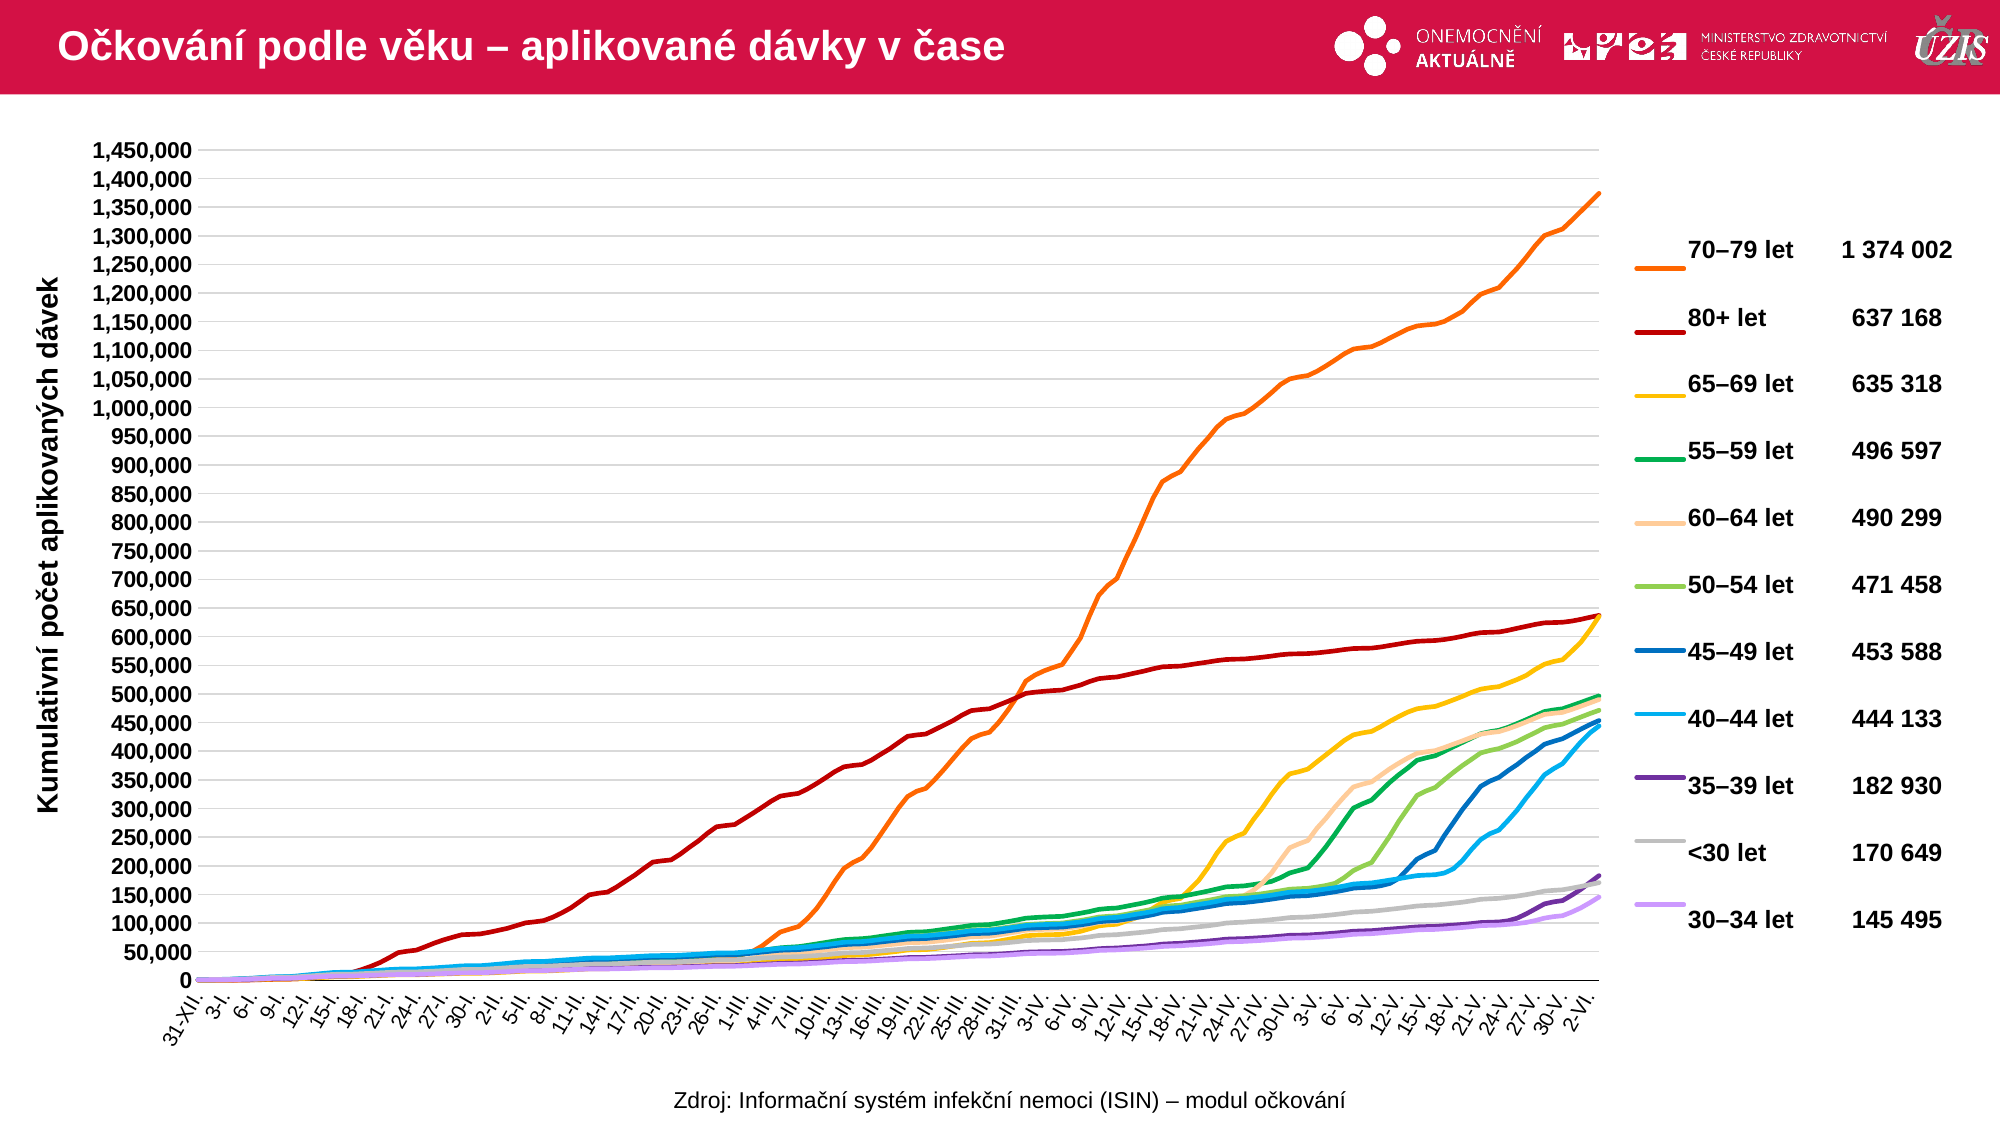

# Očkování podle věku – aplikované dávky v čase

### Chart

| Category | 70–79 | 80+ | 65–69 | 55–59 | 60–64 | 50–54 | 45–49 | 40–44 | 35–39 | <30 | 30–34 |
|---|---|---|---|---|---|---|---|---|---|---|---|
| 31-XII. | 597.0 | 716.0 | 619.0 | 1129.0 | 906.0 | 1227.0 | 1290.0 | 1534.0 | 851.0 | 1405.0 | 975.0 |
| 1-I. | 605.0 | 719.0 | 631.0 | 1159.0 | 929.0 | 1260.0 | 1323.0 | 1579.0 | 871.0 | 1426.0 | 992.0 |
| 2-I. | 645.0 | 731.0 | 681.0 | 1286.0 | 1036.0 | 1404.0 | 1480.0 | 1779.0 | 971.0 | 1579.0 | 1095.0 |
| 3-I. | 674.0 | 734.0 | 723.0 | 1386.0 | 1099.0 | 1515.0 | 1596.0 | 1928.0 | 1035.0 | 1681.0 | 1180.0 |
| 4-I. | 805.0 | 765.0 | 917.0 | 1808.0 | 1389.0 | 1928.0 | 2067.0 | 2444.0 | 1317.0 | 2039.0 | 1468.0 |
| 5-I. | 954.0 | 806.0 | 1142.0 | 2329.0 | 1727.0 | 2494.0 | 2623.0 | 3085.0 | 1687.0 | 2525.0 | 1833.0 |
| 6-I. | 1191.0 | 873.0 | 1426.0 | 2980.0 | 2189.0 | 3210.0 | 3369.0 | 3918.0 | 2118.0 | 3155.0 | 2272.0 |
| 7-I. | 1644.0 | 1276.0 | 1799.0 | 3818.0 | 2857.0 | 4133.0 | 4307.0 | 4911.0 | 2688.0 | 4008.0 | 2837.0 |
| 8-I. | 2150.0 | 2135.0 | 2248.0 | 4829.0 | 3606.0 | 5250.0 | 5491.0 | 6185.0 | 3359.0 | 4981.0 | 3500.0 |
| 9-I. | 2329.0 | 2321.0 | 2395.0 | 5043.0 | 3786.0 | 5443.0 | 5702.0 | 6390.0 | 3504.0 | 5134.0 | 3610.0 |
| 10-I. | 2480.0 | 2428.0 | 2526.0 | 5230.0 | 3928.0 | 5630.0 | 5896.0 | 6597.0 | 3617.0 | 5284.0 | 3720.0 |
| 11-I. | 2936.0 | 3063.0 | 2988.0 | 6267.0 | 4720.0 | 6695.0 | 7071.0 | 7923.0 | 4289.0 | 6331.0 | 4383.0 |
| 12-I. | 3835.0 | 4721.0 | 3694.0 | 7533.0 | 5742.0 | 8013.0 | 8570.0 | 9492.0 | 5179.0 | 7466.0 | 5212.0 |
| 13-I. | 5036.0 | 6421.0 | 4449.0 | 8877.0 | 6713.0 | 9443.0 | 9957.0 | 10957.0 | 6047.0 | 8497.0 | 5976.0 |
| 14-I. | 6455.0 | 8708.0 | 5327.0 | 10365.0 | 7838.0 | 10947.0 | 11451.0 | 12542.0 | 6906.0 | 9603.0 | 6751.0 |
| 15-I. | 7689.0 | 11002.0 | 6142.0 | 11745.0 | 8954.0 | 12393.0 | 12757.0 | 13954.0 | 7658.0 | 10602.0 | 7456.0 |
| 16-I. | 8042.0 | 12510.0 | 6308.0 | 11934.0 | 9136.0 | 12605.0 | 12913.0 | 14165.0 | 7754.0 | 10738.0 | 7544.0 |
| 17-I. | 8268.0 | 14162.0 | 6420.0 | 12073.0 | 9276.0 | 12766.0 | 13068.0 | 14331.0 | 7846.0 | 10928.0 | 7666.0 |
| 18-I. | 9263.0 | 18918.0 | 7135.0 | 13103.0 | 10181.0 | 13876.0 | 14126.0 | 15546.0 | 8460.0 | 11718.0 | 8280.0 |
| 19-I. | 10249.0 | 24628.0 | 7868.0 | 14264.0 | 11083.0 | 15018.0 | 15250.0 | 16702.0 | 9016.0 | 12464.0 | 8838.0 |
| 20-I. | 11369.0 | 31223.0 | 8564.0 | 15437.0 | 12051.0 | 16184.0 | 16320.0 | 17794.0 | 9611.0 | 13248.0 | 9376.0 |
| 21-I. | 12517.0 | 39521.0 | 9216.0 | 16507.0 | 12836.0 | 17294.0 | 17311.0 | 18878.0 | 10144.0 | 13972.0 | 9862.0 |
| 22-I. | 13379.0 | 48475.0 | 9691.0 | 17355.0 | 13403.0 | 18093.0 | 18100.0 | 19734.0 | 10572.0 | 14542.0 | 10244.0 |
| 23-I. | 13589.0 | 50945.0 | 9792.0 | 17551.0 | 13555.0 | 18302.0 | 18273.0 | 19944.0 | 10674.0 | 14694.0 | 10339.0 |
| 24-I. | 13721.0 | 52782.0 | 9880.0 | 17684.0 | 13655.0 | 18452.0 | 18417.0 | 20108.0 | 10748.0 | 14819.0 | 10433.0 |
| 25-I. | 14252.0 | 58931.0 | 10307.0 | 18422.0 | 14195.0 | 19159.0 | 19203.0 | 20930.0 | 11198.0 | 15469.0 | 10884.0 |
| 26-I. | 14889.0 | 65293.0 | 10880.0 | 19397.0 | 14901.0 | 20180.0 | 20130.0 | 21933.0 | 11748.0 | 16276.0 | 11420.0 |
| 27-I. | 15471.0 | 70790.0 | 11318.0 | 20349.0 | 15580.0 | 21185.0 | 21108.0 | 22994.0 | 12306.0 | 17066.0 | 11960.0 |
| 28-I. | 16077.0 | 75432.0 | 11779.0 | 21280.0 | 16353.0 | 22183.0 | 22147.0 | 24091.0 | 12993.0 | 17947.0 | 12544.0 |
| 29-I. | 16720.0 | 79773.0 | 12312.0 | 22415.0 | 17214.0 | 23402.0 | 23436.0 | 25378.0 | 13642.0 | 18877.0 | 13194.0 |
| 30-I. | 16853.0 | 80401.0 | 12430.0 | 22561.0 | 17330.0 | 23520.0 | 23576.0 | 25509.0 | 13711.0 | 18977.0 | 13262.0 |
| 31-I. | 17000.0 | 81060.0 | 12540.0 | 22682.0 | 17436.0 | 23650.0 | 23698.0 | 25647.0 | 13798.0 | 19093.0 | 13347.0 |
| 1-II. | 17619.0 | 83999.0 | 13065.0 | 23653.0 | 18214.0 | 24690.0 | 24758.0 | 26876.0 | 14413.0 | 20050.0 | 13977.0 |
| 2-II. | 18474.0 | 87324.0 | 13742.0 | 24860.0 | 19170.0 | 25965.0 | 26168.0 | 28283.0 | 15239.0 | 21129.0 | 14696.0 |
| 3-II. | 19614.0 | 90921.0 | 14502.0 | 26227.0 | 20135.0 | 27362.0 | 27595.0 | 29767.0 | 16070.0 | 22154.0 | 15461.0 |
| 4-II. | 20944.0 | 95698.0 | 15382.0 | 27712.0 | 21234.0 | 28907.0 | 29122.0 | 31371.0 | 16972.0 | 23335.0 | 16294.0 |
| 5-II. | 22088.0 | 100443.0 | 16162.0 | 29013.0 | 22326.0 | 30295.0 | 30422.0 | 32755.0 | 17709.0 | 24342.0 | 16970.0 |
| 6-II. | 22246.0 | 102222.0 | 16279.0 | 29163.0 | 22467.0 | 30451.0 | 30564.0 | 32917.0 | 17795.0 | 24460.0 | 17063.0 |
| 7-II. | 22413.0 | 104329.0 | 16368.0 | 29306.0 | 22566.0 | 30575.0 | 30696.0 | 33039.0 | 17863.0 | 24600.0 | 17140.0 |
| 8-II. | 23358.0 | 110392.0 | 17006.0 | 30375.0 | 23462.0 | 31627.0 | 31768.0 | 34231.0 | 18484.0 | 25432.0 | 17719.0 |
| 9-II. | 24486.0 | 117990.0 | 17718.0 | 31478.0 | 24306.0 | 32688.0 | 32850.0 | 35391.0 | 19044.0 | 26145.0 | 18285.0 |
| 10-II. | 25798.0 | 126724.0 | 18437.0 | 32705.0 | 25257.0 | 33863.0 | 33980.0 | 36538.0 | 19624.0 | 26845.0 | 18777.0 |
| 11-II. | 27512.0 | 137931.0 | 19334.0 | 33950.0 | 26315.0 | 35109.0 | 35227.0 | 37780.0 | 20293.0 | 27658.0 | 19331.0 |
| 12-II. | 28976.0 | 149309.0 | 20123.0 | 35094.0 | 27198.0 | 36269.0 | 36313.0 | 38945.0 | 20850.0 | 28440.0 | 19840.0 |
| 13-II. | 29317.0 | 152220.0 | 20257.0 | 35285.0 | 27342.0 | 36454.0 | 36456.0 | 39107.0 | 20919.0 | 28583.0 | 19914.0 |
| 14-II. | 29402.0 | 154011.0 | 20321.0 | 35365.0 | 27398.0 | 36538.0 | 36502.0 | 39156.0 | 20948.0 | 28619.0 | 19938.0 |
| 15-II. | 30348.0 | 162898.0 | 20827.0 | 36083.0 | 27990.0 | 37301.0 | 37225.0 | 39940.0 | 21359.0 | 29222.0 | 20354.0 |
| 16-II. | 31558.0 | 173474.0 | 21418.0 | 36834.0 | 28604.0 | 38090.0 | 37897.0 | 40717.0 | 21749.0 | 29910.0 | 20710.0 |
| 17-II. | 32843.0 | 183634.0 | 22014.0 | 37731.0 | 29284.0 | 38994.0 | 38670.0 | 41497.0 | 22178.0 | 30595.0 | 21122.0 |
| 18-II. | 34200.0 | 195396.0 | 22795.0 | 38690.0 | 30114.0 | 39938.0 | 39524.0 | 42374.0 | 22660.0 | 31212.0 | 21563.0 |
| 19-II. | 35475.0 | 206547.0 | 23408.0 | 39586.0 | 30759.0 | 40841.0 | 40353.0 | 43221.0 | 23132.0 | 31920.0 | 21987.0 |
| 20-II. | 35611.0 | 208730.0 | 23489.0 | 39677.0 | 30845.0 | 40931.0 | 40452.0 | 43308.0 | 23191.0 | 32008.0 | 22047.0 |
| 21-II. | 35674.0 | 210355.0 | 23522.0 | 39720.0 | 30886.0 | 40976.0 | 40519.0 | 43332.0 | 23209.0 | 32031.0 | 22070.0 |
| 22-II. | 36538.0 | 220349.0 | 23983.0 | 40417.0 | 31440.0 | 41653.0 | 41088.0 | 43973.0 | 23541.0 | 32640.0 | 22489.0 |
| 23-II. | 37579.0 | 232304.0 | 24621.0 | 41247.0 | 32120.0 | 42548.0 | 41889.0 | 44864.0 | 24066.0 | 33354.0 | 22979.0 |
| 24-II. | 38974.0 | 243477.0 | 25331.0 | 42191.0 | 32957.0 | 43480.0 | 42732.0 | 45735.0 | 24533.0 | 34110.0 | 23517.0 |
| 25-II. | 40634.0 | 256802.0 | 26116.0 | 43258.0 | 33825.0 | 44548.0 | 43798.0 | 46802.0 | 25174.0 | 34979.0 | 24119.0 |
| 26-II. | 42589.0 | 268177.0 | 26929.0 | 44320.0 | 34686.0 | 45542.0 | 44743.0 | 47824.0 | 25711.0 | 35891.0 | 24690.0 |
| 27-II. | 42905.0 | 270390.0 | 27005.0 | 44434.0 | 34777.0 | 45650.0 | 44854.0 | 47965.0 | 25771.0 | 36029.0 | 24766.0 |
| 28-II. | 43046.0 | 272051.0 | 27075.0 | 44641.0 | 34909.0 | 45812.0 | 44979.0 | 48088.0 | 25816.0 | 36129.0 | 24841.0 |
| 1-III. | 45703.0 | 281973.0 | 28114.0 | 46306.0 | 36351.0 | 46991.0 | 46117.0 | 49303.0 | 26468.0 | 36893.0 | 25442.0 |
| 2-III. | 51044.0 | 291837.0 | 29659.0 | 49503.0 | 39049.0 | 48785.0 | 47665.0 | 50954.0 | 27241.0 | 37829.0 | 26135.0 |
| 3-III. | 60141.0 | 302172.0 | 31303.0 | 52184.0 | 41420.0 | 50717.0 | 49465.0 | 52823.0 | 28093.0 | 38883.0 | 26905.0 |
| 4-III. | 72438.0 | 312931.0 | 33057.0 | 54658.0 | 43960.0 | 52452.0 | 51090.0 | 54450.0 | 28906.0 | 39738.0 | 27490.0 |
| 5-III. | 84368.0 | 321712.0 | 34469.0 | 56885.0 | 45867.0 | 54119.0 | 52579.0 | 56036.0 | 29653.0 | 40687.0 | 28195.0 |
| 6-III. | 89329.0 | 324236.0 | 35055.0 | 58004.0 | 46689.0 | 54865.0 | 53108.0 | 56591.0 | 29935.0 | 41040.0 | 28431.0 |
| 7-III. | 93950.0 | 326465.0 | 35704.0 | 58895.0 | 47361.0 | 55610.0 | 53724.0 | 57218.0 | 30213.0 | 41421.0 | 28648.0 |
| 8-III. | 107971.0 | 334237.0 | 36876.0 | 61147.0 | 49202.0 | 57247.0 | 55089.0 | 58680.0 | 30937.0 | 42299.0 | 29301.0 |
| 9-III. | 125429.0 | 343668.0 | 38273.0 | 63618.0 | 51314.0 | 59549.0 | 57036.0 | 60520.0 | 31778.0 | 43434.0 | 30067.0 |
| 10-III. | 148079.0 | 353818.0 | 39779.0 | 66223.0 | 53213.0 | 61418.0 | 58627.0 | 62314.0 | 32753.0 | 44816.0 | 30928.0 |
| 11-III. | 172998.0 | 364434.0 | 41602.0 | 68866.0 | 55307.0 | 63600.0 | 60622.0 | 64403.0 | 33826.0 | 46370.0 | 31971.0 |
| 12-III. | 195396.0 | 372857.0 | 43480.0 | 71192.0 | 56993.0 | 65602.0 | 62526.0 | 66622.0 | 34780.0 | 47838.0 | 32845.0 |
| 13-III. | 205873.0 | 375216.0 | 43943.0 | 72146.0 | 57590.0 | 66373.0 | 63319.0 | 67295.0 | 35075.0 | 48273.0 | 33062.0 |
| 14-III. | 213497.0 | 376861.0 | 44274.0 | 72783.0 | 57956.0 | 66987.0 | 63777.0 | 67805.0 | 35298.0 | 48638.0 | 33254.0 |
| 15-III. | 231344.0 | 384355.0 | 45618.0 | 74383.0 | 59104.0 | 68356.0 | 65080.0 | 69344.0 | 35984.0 | 49900.0 | 33969.0 |
| 16-III. | 254165.0 | 394371.0 | 47399.0 | 76771.0 | 60802.0 | 70651.0 | 66988.0 | 71448.0 | 36934.0 | 51317.0 | 34946.0 |
| 17-III. | 277445.0 | 403859.0 | 49164.0 | 79008.0 | 62409.0 | 72691.0 | 68674.0 | 73220.0 | 37819.0 | 52699.0 | 35845.0 |
| 18-III. | 301164.0 | 415222.0 | 51019.0 | 81199.0 | 63962.0 | 74821.0 | 70355.0 | 74977.0 | 38763.0 | 54011.0 | 36696.0 |
| 19-III. | 320918.0 | 426090.0 | 53107.0 | 83672.0 | 65850.0 | 77070.0 | 72237.0 | 77020.0 | 39826.0 | 55651.0 | 37582.0 |
| 20-III. | 330195.0 | 428453.0 | 53575.0 | 84522.0 | 66275.0 | 78074.0 | 72769.0 | 77622.0 | 40156.0 | 56215.0 | 37886.0 |
| 21-III. | 335051.0 | 430062.0 | 53749.0 | 84865.0 | 66466.0 | 78495.0 | 73064.0 | 77897.0 | 40289.0 | 56497.0 | 38064.0 |
| 22-III. | 350783.0 | 437755.0 | 55494.0 | 86895.0 | 68123.0 | 80237.0 | 74545.0 | 79376.0 | 40973.0 | 57489.0 | 38751.0 |
| 23-III. | 368349.0 | 445600.0 | 57468.0 | 89122.0 | 69891.0 | 82035.0 | 76104.0 | 80886.0 | 41776.0 | 58696.0 | 39496.0 |
| 24-III. | 387116.0 | 453529.0 | 59883.0 | 91372.0 | 71949.0 | 83851.0 | 77806.0 | 82625.0 | 42587.0 | 59904.0 | 40371.0 |
| 25-III. | 405608.0 | 463228.0 | 62230.0 | 93571.0 | 74054.0 | 85627.0 | 79588.0 | 84486.0 | 43463.0 | 61189.0 | 41184.0 |
| 26-III. | 421940.0 | 470921.0 | 64692.0 | 95982.0 | 76189.0 | 87753.0 | 81584.0 | 86729.0 | 44602.0 | 62780.0 | 42236.0 |
| 27-III. | 428989.0 | 472786.0 | 65262.0 | 96766.0 | 76688.0 | 88261.0 | 81970.0 | 87201.0 | 44874.0 | 63145.0 | 42467.0 |
| 28-III. | 433188.0 | 474119.0 | 65899.0 | 97436.0 | 77132.0 | 88741.0 | 82466.0 | 87646.0 | 45084.0 | 63429.0 | 42661.0 |
| 29-III. | 450158.0 | 480609.0 | 68547.0 | 99795.0 | 79463.0 | 90454.0 | 84140.0 | 89372.0 | 45957.0 | 64499.0 | 43457.0 |
| 30-III. | 471150.0 | 486942.0 | 71475.0 | 102549.0 | 82126.0 | 92840.0 | 86479.0 | 91377.0 | 46938.0 | 65946.0 | 44396.0 |
| 31-III. | 494678.0 | 493860.0 | 74467.0 | 105436.0 | 84639.0 | 94994.0 | 88564.0 | 93479.0 | 48044.0 | 67600.0 | 45434.0 |
| 1-IV. | 522526.0 | 501074.0 | 77905.0 | 108634.0 | 87531.0 | 97515.0 | 90851.0 | 95955.0 | 49364.0 | 69444.0 | 46668.0 |
| 2-IV. | 532910.0 | 503118.0 | 78919.0 | 109755.0 | 88312.0 | 98417.0 | 91590.0 | 96852.0 | 49777.0 | 69998.0 | 47030.0 |
| 3-IV. | 540346.0 | 504605.0 | 79560.0 | 110616.0 | 88999.0 | 99118.0 | 92226.0 | 97492.0 | 50110.0 | 70492.0 | 47318.0 |
| 4-IV. | 546163.0 | 505935.0 | 79976.0 | 111318.0 | 89423.0 | 99682.0 | 92750.0 | 98025.0 | 50331.0 | 70791.0 | 47503.0 |
| 5-IV. | 551353.0 | 506838.0 | 80345.0 | 111794.0 | 89852.0 | 100199.0 | 93084.0 | 98421.0 | 50530.0 | 71073.0 | 47691.0 |
| 6-IV. | 574360.0 | 511238.0 | 82713.0 | 114533.0 | 92127.0 | 102443.0 | 95006.0 | 100307.0 | 51499.0 | 72688.0 | 48639.0 |
| 7-IV. | 597853.0 | 515622.0 | 85634.0 | 117218.0 | 94358.0 | 104631.0 | 96876.0 | 102061.0 | 52345.0 | 73965.0 | 49492.0 |
| 8-IV. | 636732.0 | 521745.0 | 90190.0 | 120253.0 | 97496.0 | 107328.0 | 99286.0 | 104617.0 | 53750.0 | 75899.0 | 50710.0 |
| 9-IV. | 672208.0 | 526736.0 | 95062.0 | 123974.0 | 100851.0 | 110512.0 | 102422.0 | 107688.0 | 55333.0 | 78392.0 | 52333.0 |
| 10-IV. | 689472.0 | 528519.0 | 96938.0 | 125470.0 | 102083.0 | 111783.0 | 103686.0 | 109250.0 | 56175.0 | 79233.0 | 52878.0 |
| 11-IV. | 701509.0 | 529588.0 | 97974.0 | 126302.0 | 102789.0 | 112669.0 | 104425.0 | 110075.0 | 56538.0 | 79834.0 | 53200.0 |
| 12-IV. | 737180.0 | 532995.0 | 103363.0 | 129341.0 | 106003.0 | 115292.0 | 106719.0 | 112439.0 | 57645.0 | 81298.0 | 54167.0 |
| 13-IV. | 770309.0 | 536592.0 | 108733.0 | 132461.0 | 109090.0 | 118410.0 | 109359.0 | 115198.0 | 58832.0 | 82798.0 | 55273.0 |
| 14-IV. | 806638.0 | 540007.0 | 115609.0 | 135533.0 | 112405.0 | 121392.0 | 111946.0 | 117654.0 | 59971.0 | 84280.0 | 56330.0 |
| 15-IV. | 842418.0 | 544061.0 | 126237.0 | 139186.0 | 116481.0 | 124542.0 | 114783.0 | 120686.0 | 61374.0 | 86262.0 | 57668.0 |
| 16-IV. | 870605.0 | 547383.0 | 135868.0 | 143559.0 | 121120.0 | 128539.0 | 118836.0 | 124899.0 | 63322.0 | 88556.0 | 59271.0 |
| 17-IV. | 880352.0 | 548100.0 | 140345.0 | 145380.0 | 122410.0 | 130359.0 | 120128.0 | 126326.0 | 64155.0 | 89448.0 | 59910.0 |
| 18-IV. | 888098.0 | 548640.0 | 143092.0 | 146314.0 | 123259.0 | 131222.0 | 120995.0 | 127374.0 | 64765.0 | 90188.0 | 60414.0 |
| 19-IV. | 908809.0 | 550964.0 | 158624.0 | 149447.0 | 126771.0 | 134189.0 | 123522.0 | 130178.0 | 66137.0 | 91979.0 | 61583.0 |
| 20-IV. | 928745.0 | 553395.0 | 174618.0 | 152554.0 | 130314.0 | 136913.0 | 125975.0 | 132634.0 | 67400.0 | 93614.0 | 62673.0 |
| 21-IV. | 946137.0 | 555679.0 | 196473.0 | 155765.0 | 134265.0 | 139621.0 | 128488.0 | 135067.0 | 68707.0 | 95348.0 | 63938.0 |
| 22-IV. | 965878.0 | 558282.0 | 222208.0 | 159571.0 | 138795.0 | 142766.0 | 131256.0 | 138059.0 | 70159.0 | 97501.0 | 65338.0 |
| 23-IV. | 979713.0 | 560126.0 | 242498.0 | 163213.0 | 143277.0 | 146085.0 | 134091.0 | 141525.0 | 72047.0 | 100068.0 | 67154.0 |
| 24-IV. | 985654.0 | 560687.0 | 250670.0 | 164142.0 | 145208.0 | 146986.0 | 135092.0 | 142490.0 | 72543.0 | 101068.0 | 67679.0 |
| 25-IV. | 989465.0 | 561024.0 | 257111.0 | 164985.0 | 148192.0 | 147694.0 | 135956.0 | 143226.0 | 72907.0 | 101673.0 | 68123.0 |
| 26-IV. | 999942.0 | 562501.0 | 280677.0 | 167240.0 | 157192.0 | 149417.0 | 137623.0 | 144928.0 | 73897.0 | 103092.0 | 69046.0 |
| 27-IV. | 1012573.0 | 564164.0 | 301123.0 | 169683.0 | 170141.0 | 151399.0 | 139600.0 | 146644.0 | 74815.0 | 104399.0 | 69959.0 |
| 28-IV. | 1026091.0 | 566104.0 | 324480.0 | 172834.0 | 187438.0 | 153840.0 | 141786.0 | 148780.0 | 75902.0 | 106007.0 | 71069.0 |
| 29-IV. | 1040393.0 | 568376.0 | 345101.0 | 179344.0 | 209999.0 | 156403.0 | 144114.0 | 151365.0 | 77258.0 | 107666.0 | 72327.0 |
| 30-IV. | 1049990.0 | 569795.0 | 360524.0 | 187540.0 | 231446.0 | 159222.0 | 146684.0 | 154111.0 | 78658.0 | 109670.0 | 73651.0 |
| 1-V. | 1053495.0 | 570148.0 | 364209.0 | 191926.0 | 238314.0 | 160021.0 | 147348.0 | 154857.0 | 79021.0 | 110158.0 | 73964.0 |
| 2-V. | 1055987.0 | 570494.0 | 368872.0 | 196280.0 | 244153.0 | 160744.0 | 147948.0 | 155464.0 | 79330.0 | 110660.0 | 74272.0 |
| 3-V. | 1063424.0 | 571643.0 | 381579.0 | 213937.0 | 265624.0 | 163032.0 | 149928.0 | 157342.0 | 80280.0 | 111966.0 | 75197.0 |
| 4-V. | 1072913.0 | 573380.0 | 393929.0 | 233608.0 | 283216.0 | 165683.0 | 152157.0 | 159614.0 | 81378.0 | 113364.0 | 76221.0 |
| 5-V. | 1083095.0 | 575245.0 | 406362.0 | 255628.0 | 302937.0 | 169489.0 | 154640.0 | 161891.0 | 82661.0 | 115011.0 | 77437.0 |
| 6-V. | 1093899.0 | 577520.0 | 418847.0 | 278621.0 | 320806.0 | 179404.0 | 157677.0 | 164889.0 | 84118.0 | 116807.0 | 78779.0 |
| 7-V. | 1102094.0 | 579320.0 | 428579.0 | 300760.0 | 337707.0 | 191673.0 | 161014.0 | 168168.0 | 85804.0 | 119163.0 | 80476.0 |
| 8-V. | 1104517.0 | 579686.0 | 432033.0 | 308282.0 | 342487.0 | 199260.0 | 162065.0 | 169294.0 | 86410.0 | 119978.0 | 81101.0 |
| 9-V. | 1106234.0 | 580044.0 | 434614.0 | 314821.0 | 346483.0 | 205779.0 | 162818.0 | 170137.0 | 86842.0 | 120617.0 | 81596.0 |
| 10-V. | 1113094.0 | 582020.0 | 442941.0 | 330532.0 | 358026.0 | 228740.0 | 165165.0 | 172528.0 | 88224.0 | 122267.0 | 82848.0 |
| 11-V. | 1121436.0 | 584633.0 | 452212.0 | 345769.0 | 369390.0 | 251986.0 | 169072.0 | 175080.0 | 89569.0 | 124027.0 | 84199.0 |
| 12-V. | 1129351.0 | 587258.0 | 460659.0 | 359109.0 | 379202.0 | 277886.0 | 178193.0 | 177593.0 | 90762.0 | 125780.0 | 85455.0 |
| 13-V. | 1137206.0 | 589889.0 | 468444.0 | 371101.0 | 388307.0 | 300564.0 | 194837.0 | 180303.0 | 92145.0 | 127856.0 | 86762.0 |
| 14-V. | 1142431.0 | 591928.0 | 474146.0 | 384250.0 | 396350.0 | 322883.0 | 211701.0 | 182909.0 | 93458.0 | 129833.0 | 88098.0 |
| 15-V. | 1144256.0 | 592690.0 | 476494.0 | 388604.0 | 399032.0 | 330786.0 | 220009.0 | 183808.0 | 94001.0 | 130897.0 | 88656.0 |
| 16-V. | 1145617.0 | 593350.0 | 478286.0 | 392180.0 | 401057.0 | 336778.0 | 226928.0 | 184468.0 | 94357.0 | 131519.0 | 89050.0 |
| 17-V. | 1150465.0 | 595083.0 | 483759.0 | 400063.0 | 406486.0 | 350289.0 | 252924.0 | 187485.0 | 95363.0 | 133017.0 | 90018.0 |
| 18-V. | 1159167.0 | 597596.0 | 489699.0 | 407889.0 | 412344.0 | 363135.0 | 275644.0 | 194924.0 | 96535.0 | 134796.0 | 91204.0 |
| 19-V. | 1168018.0 | 600754.0 | 495850.0 | 415512.0 | 418142.0 | 375170.0 | 298697.0 | 209512.0 | 97781.0 | 136578.0 | 92427.0 |
| 20-V. | 1183761.0 | 604409.0 | 502805.0 | 423112.0 | 424359.0 | 386034.0 | 318496.0 | 228886.0 | 99253.0 | 138947.0 | 93834.0 |
| 21-V. | 1197819.0 | 606985.0 | 508367.0 | 430597.0 | 429946.0 | 397143.0 | 338773.0 | 245946.0 | 101003.0 | 141541.0 | 95583.0 |
| 22-V. | 1203913.0 | 607654.0 | 510895.0 | 434139.0 | 432510.0 | 401366.0 | 347902.0 | 256062.0 | 101607.0 | 142479.0 | 96146.0 |
| 23-V. | 1209302.0 | 608130.0 | 512792.0 | 436588.0 | 434299.0 | 404615.0 | 354407.0 | 262448.0 | 102053.0 | 143247.0 | 96560.0 |
| 24-V. | 1226429.0 | 611040.0 | 518945.0 | 441770.0 | 439211.0 | 410555.0 | 366124.0 | 279256.0 | 104014.0 | 145111.0 | 97883.0 |
| 25-V. | 1243028.0 | 614603.0 | 525142.0 | 448245.0 | 444908.0 | 416953.0 | 376713.0 | 297215.0 | 108648.0 | 147117.0 | 99185.0 |
| 26-V. | 1262201.0 | 618033.0 | 532399.0 | 455112.0 | 451152.0 | 424985.0 | 389208.0 | 318738.0 | 116165.0 | 149668.0 | 101195.0 |
| 27-V. | 1282699.0 | 621472.0 | 542976.0 | 462191.0 | 457883.0 | 432594.0 | 399899.0 | 338189.0 | 124800.0 | 152544.0 | 104463.0 |
| 28-V. | 1300307.0 | 624131.0 | 551849.0 | 469250.0 | 464289.0 | 440954.0 | 412140.0 | 358796.0 | 133505.0 | 155874.0 | 108712.0 |
| 29-V. | 1306104.0 | 624623.0 | 556654.0 | 472104.0 | 466322.0 | 444584.0 | 417385.0 | 369395.0 | 137082.0 | 157161.0 | 111283.0 |
| 30-V. | 1311742.0 | 625112.0 | 559722.0 | 474155.0 | 467843.0 | 447310.0 | 421834.0 | 378407.0 | 139357.0 | 158184.0 | 112977.0 |
| 31-V. | 1326787.0 | 627226.0 | 574513.0 | 479566.0 | 473027.0 | 453491.0 | 430251.0 | 397683.0 | 148667.0 | 160963.0 | 119194.0 |
| 1-VI. | 1342385.0 | 630163.0 | 590097.0 | 485198.0 | 478574.0 | 459647.0 | 438472.0 | 416054.0 | 158828.0 | 163958.0 | 126555.0 |
| 2-VI. | 1357845.0 | 633782.0 | 611338.0 | 490953.0 | 484479.0 | 465771.0 | 446504.0 | 431967.0 | 171011.0 | 167249.0 | 135657.0 |
| 3-VI. | 1374002.0 | 637168.0 | 635318.0 | 496597.0 | 490299.0 | 471458.0 | 453588.0 | 444133.0 | 182930.0 | 170649.0 | 145495.0 |
| 70–79 let | 1 374 002 |
| --- | --- |
| 80+ let | 637 168 |
| 65–69 let | 635 318 |
| 55–59 let | 496 597 |
| 60–64 let | 490 299 |
| 50–54 let | 471 458 |
| 45–49 let | 453 588 |
| 40–44 let | 444 133 |
| 35–39 let | 182 930 |
| <30 let | 170 649 |
| 30–34 let | 145 495 |
Kumulativní počet aplikovaných dávek
Zdroj: Informační systém infekční nemoci (ISIN) – modul očkování